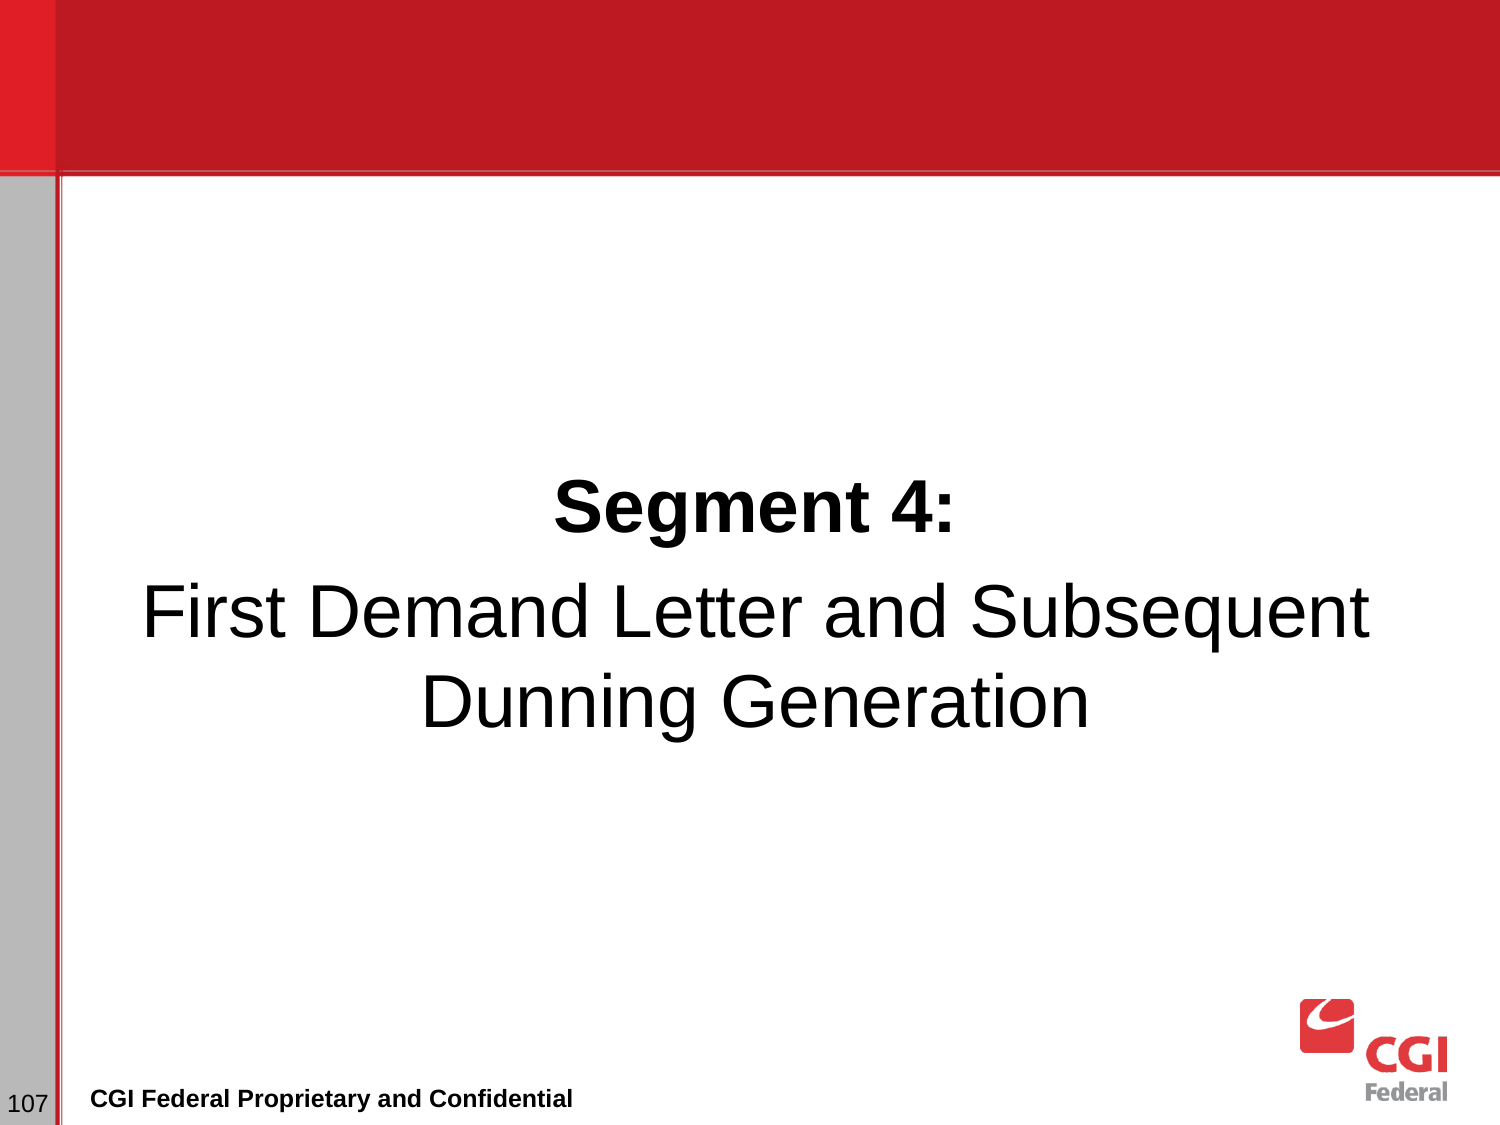

Segment 4:
First Demand Letter and Subsequent Dunning Generation
# Dunning
107
CGI Federal Proprietary and Confidential